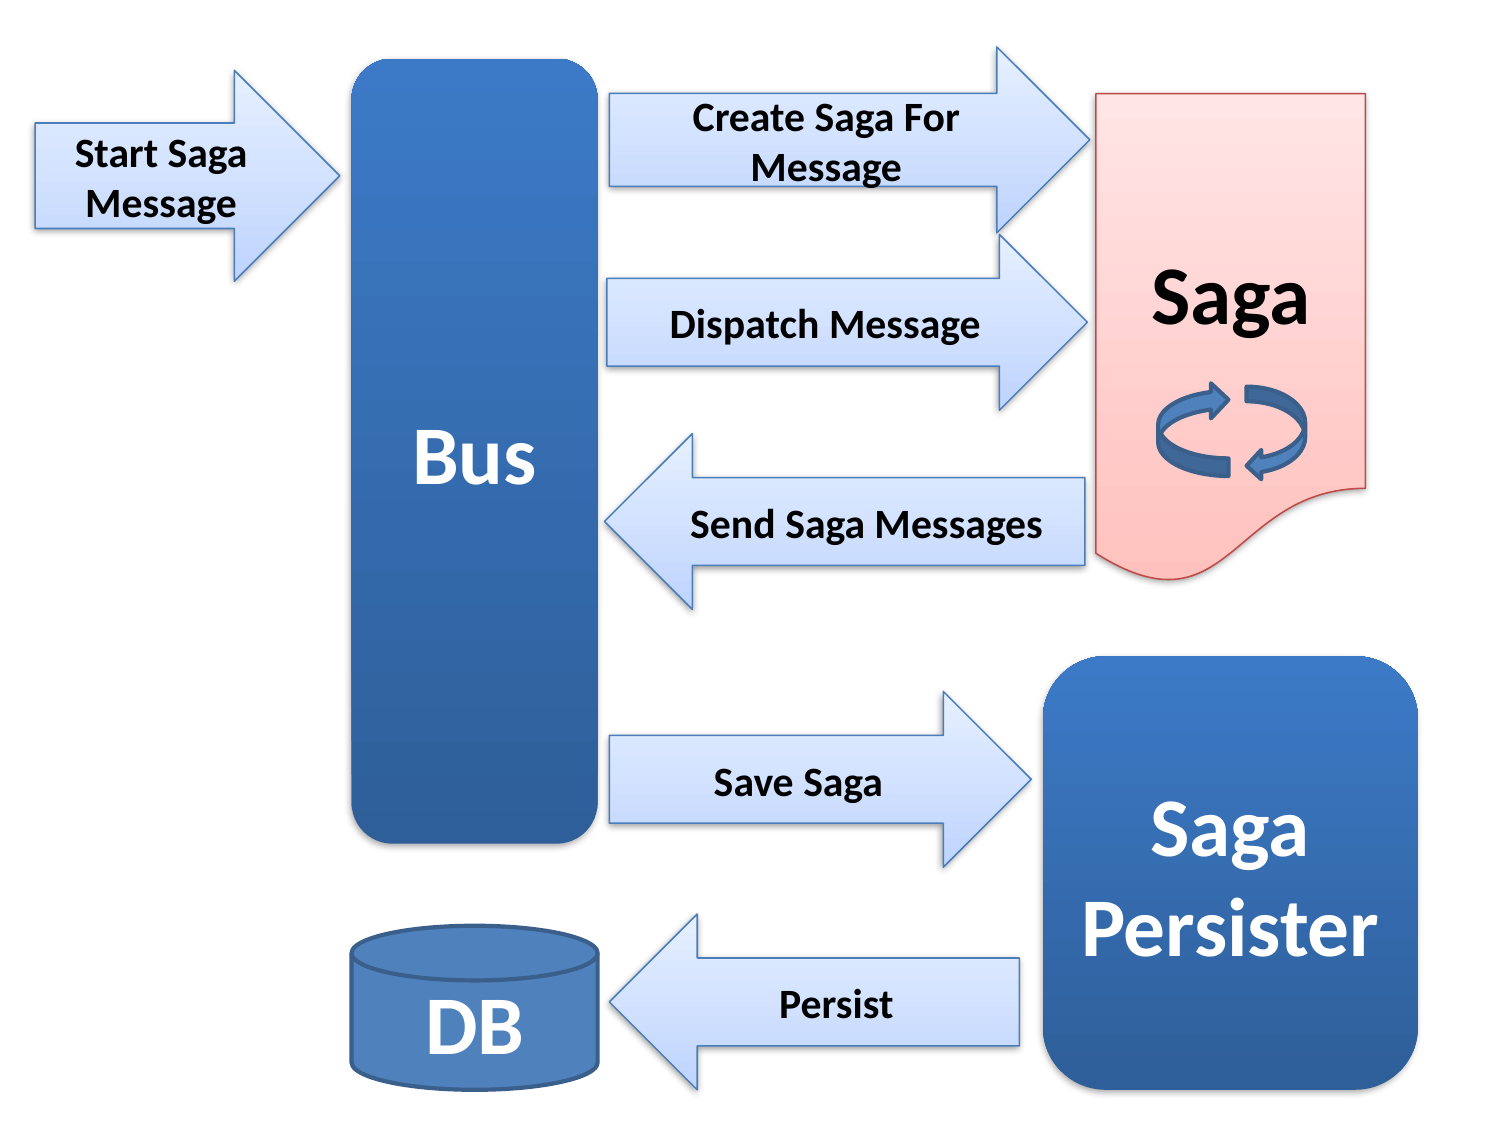

Create Saga For Message
Bus
Start Saga Message
Saga
Dispatch Message

Send Saga Messages
Saga Persister
Save Saga
Persist
DB